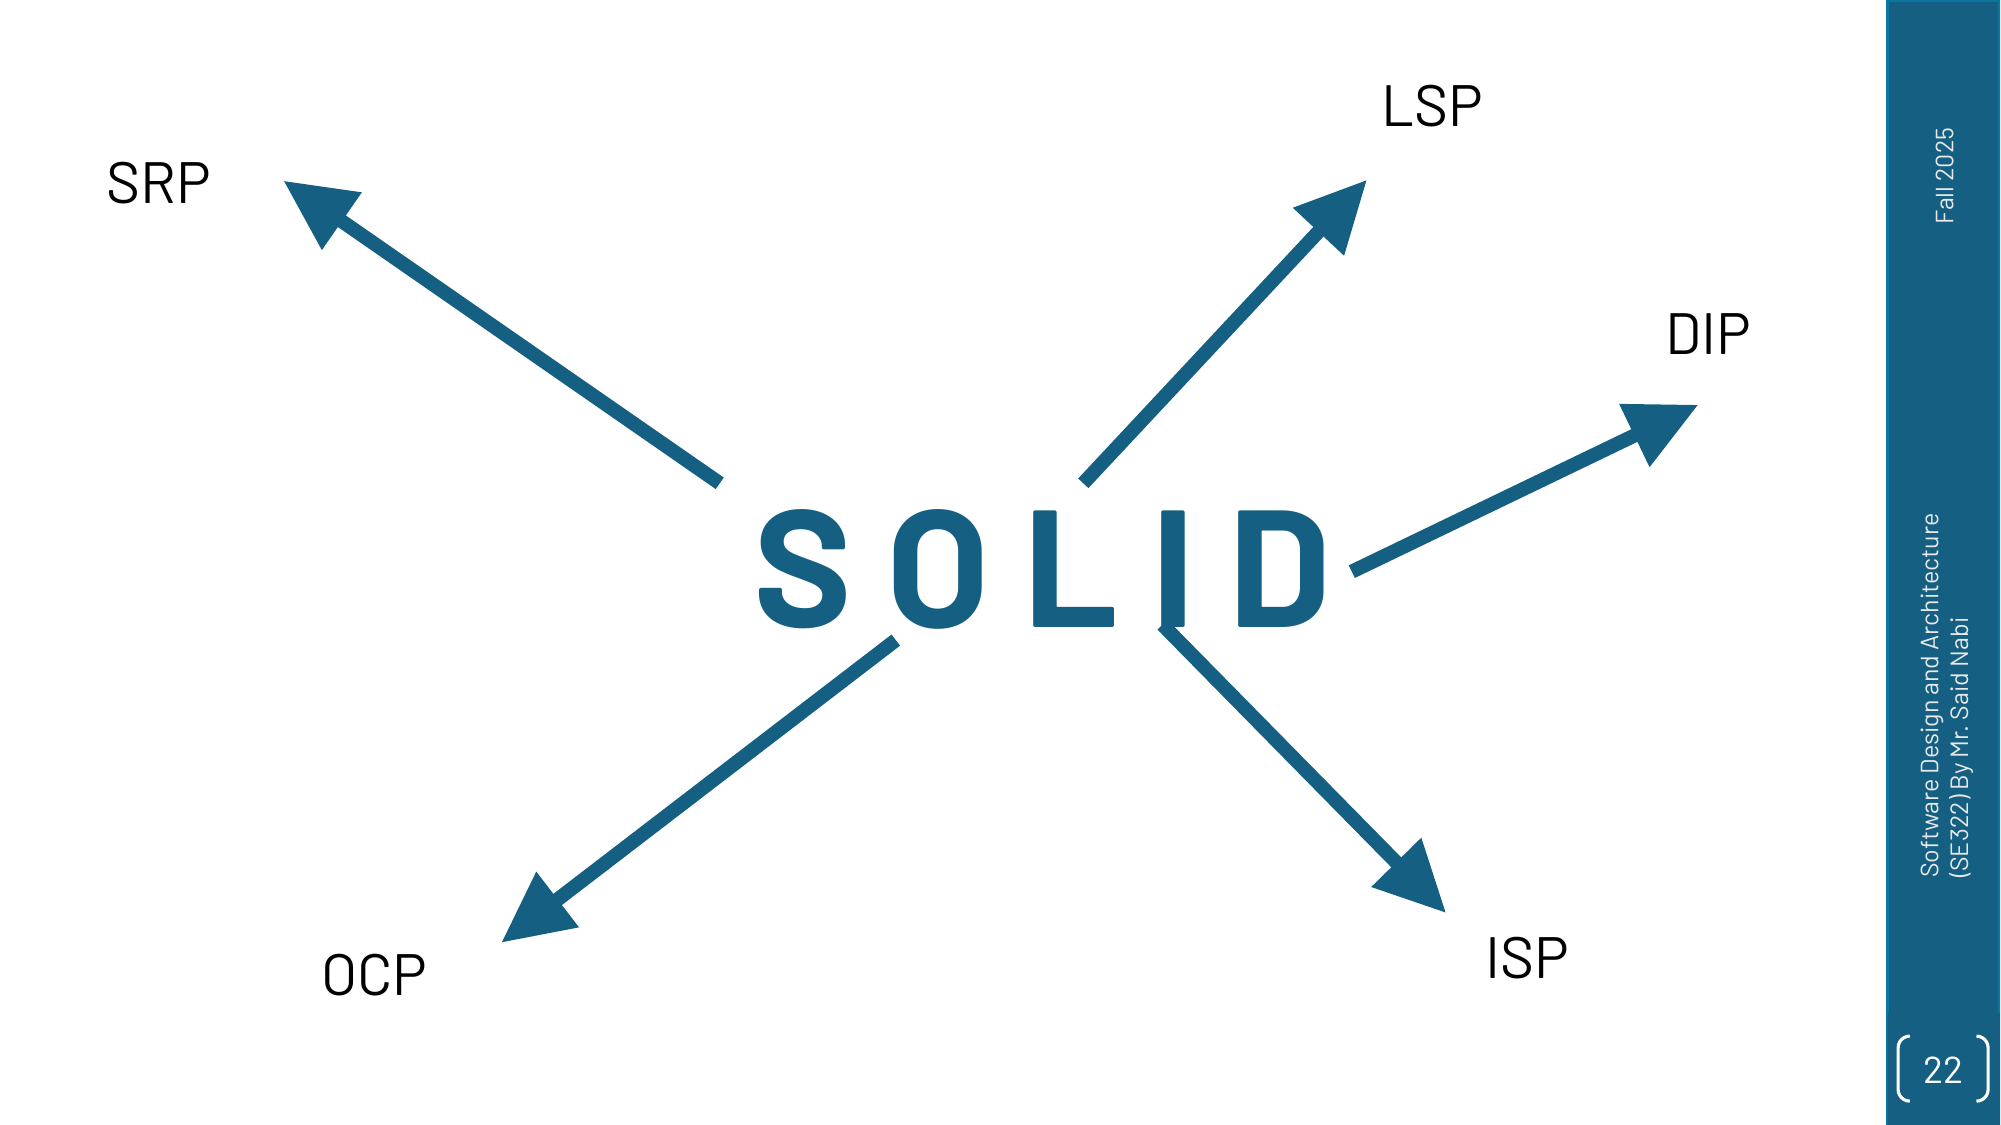

LSP
SRP
DIP
S O L I D
ISP
OCP